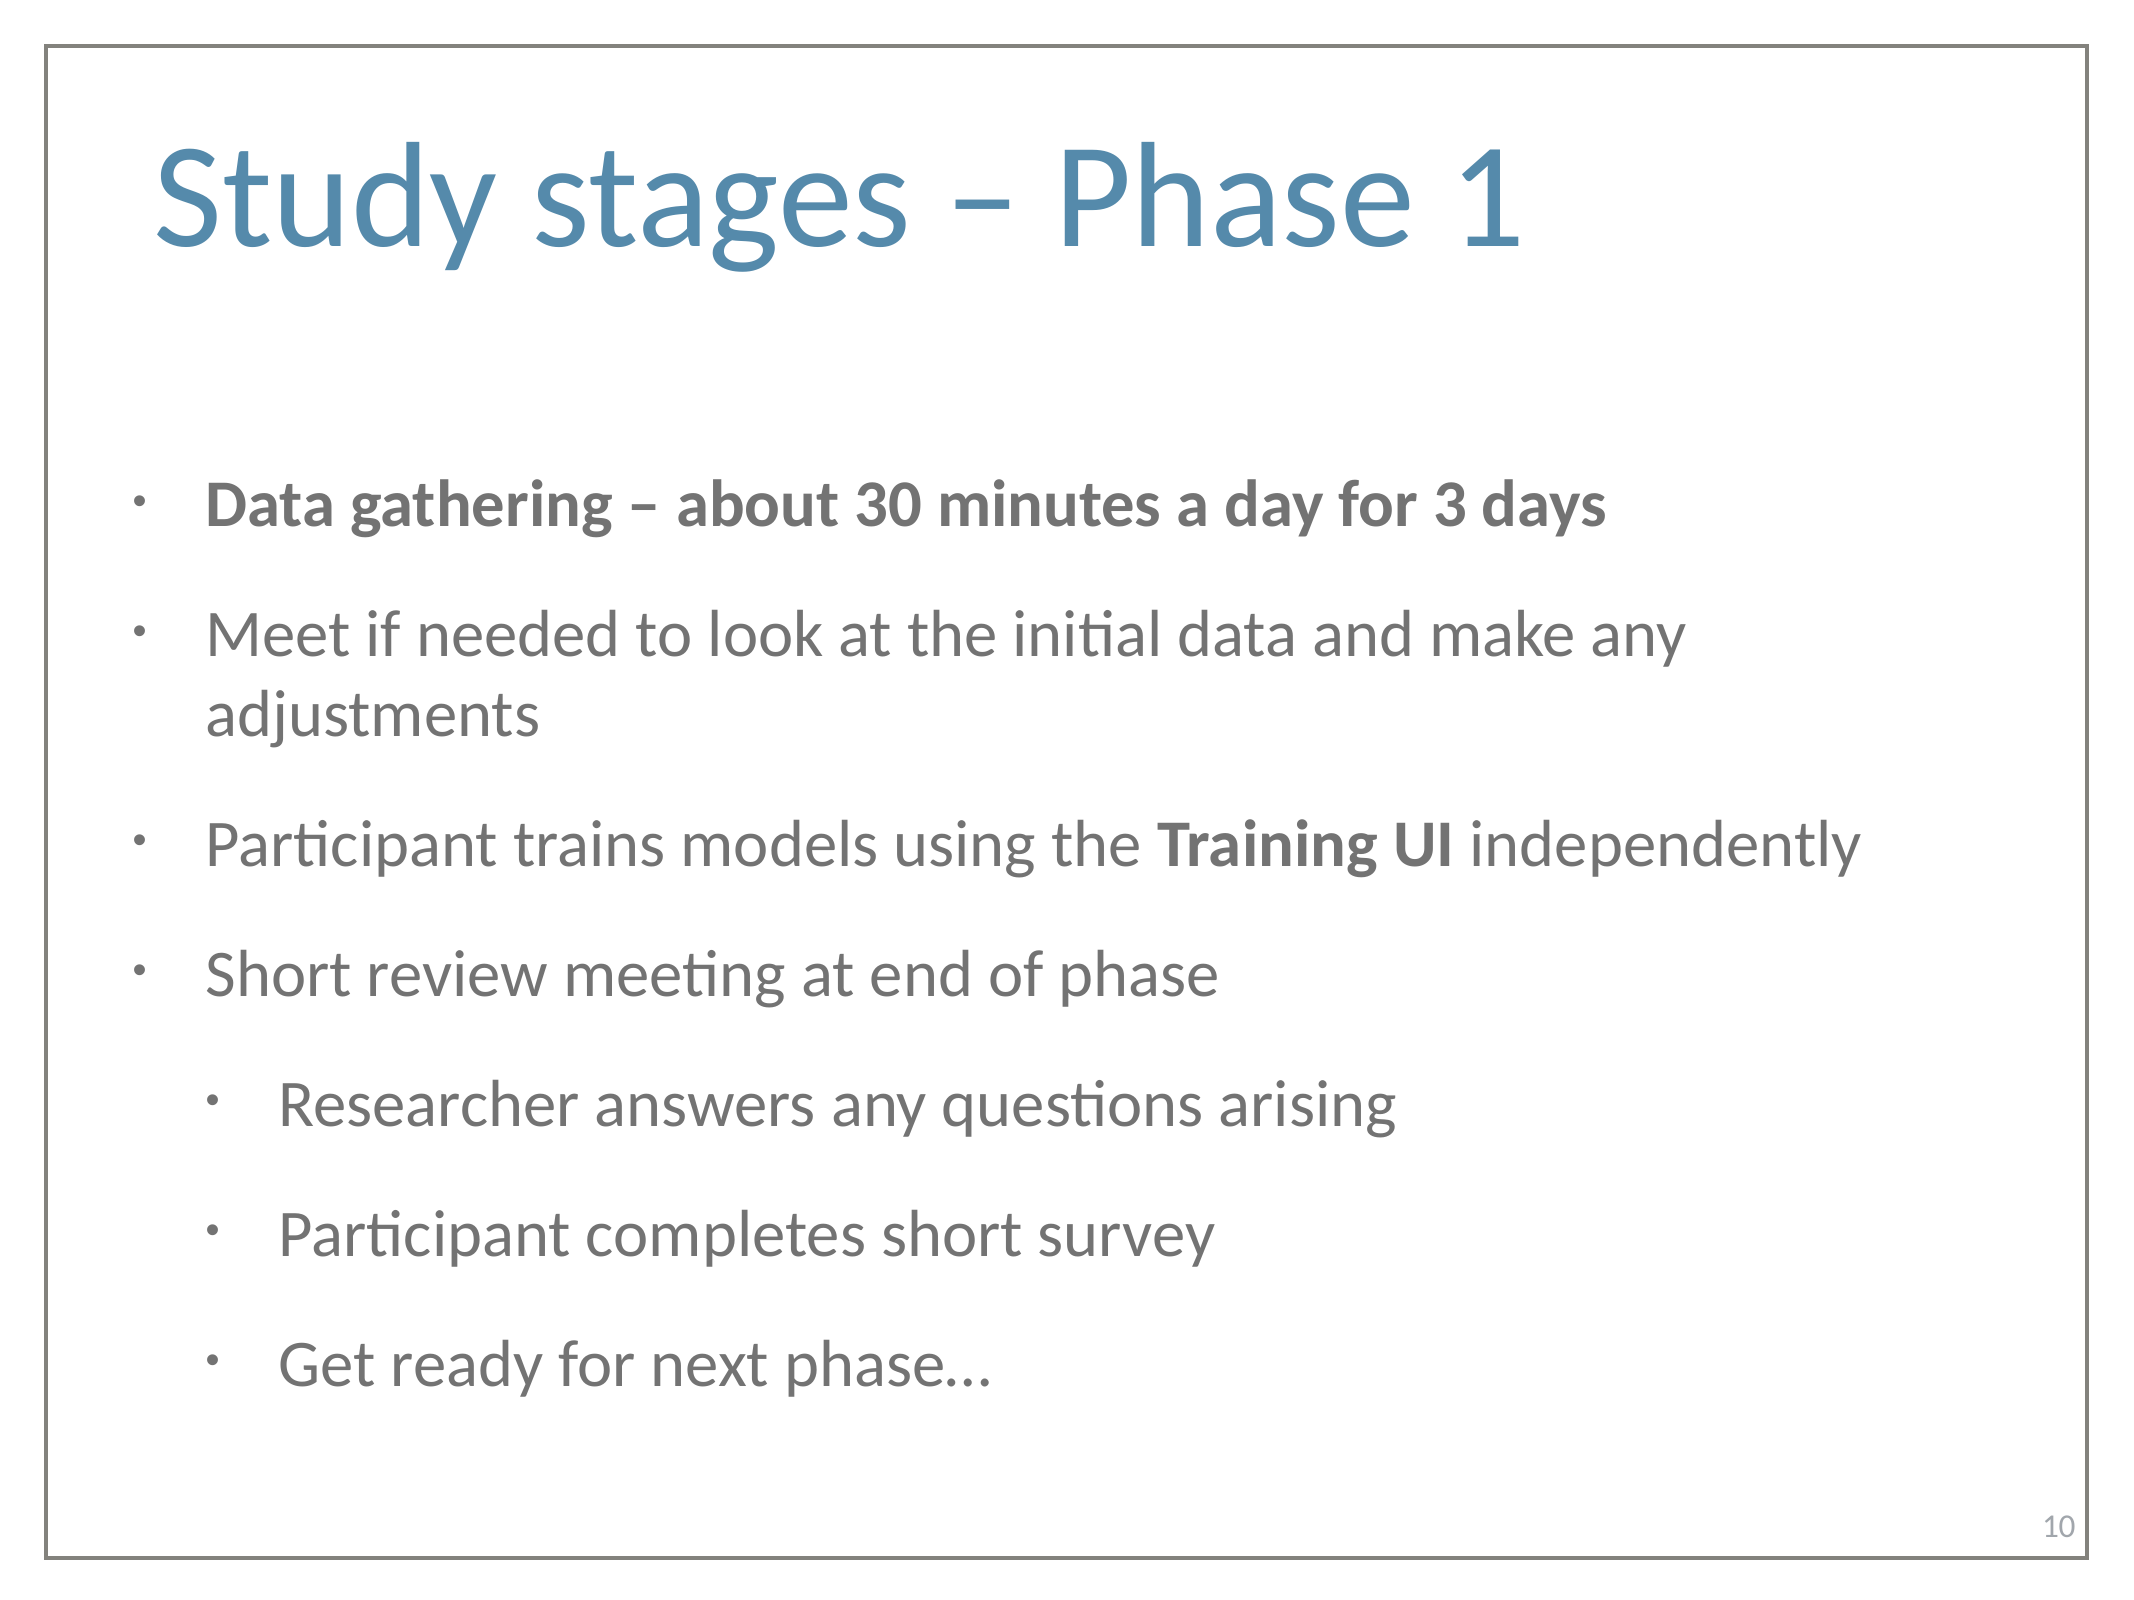

# Study stages – Phase 1
Data gathering – about 30 minutes a day for 3 days
Meet if needed to look at the initial data and make any adjustments
Participant trains models using the Training UI independently
Short review meeting at end of phase
Researcher answers any questions arising
Participant completes short survey
Get ready for next phase…
10